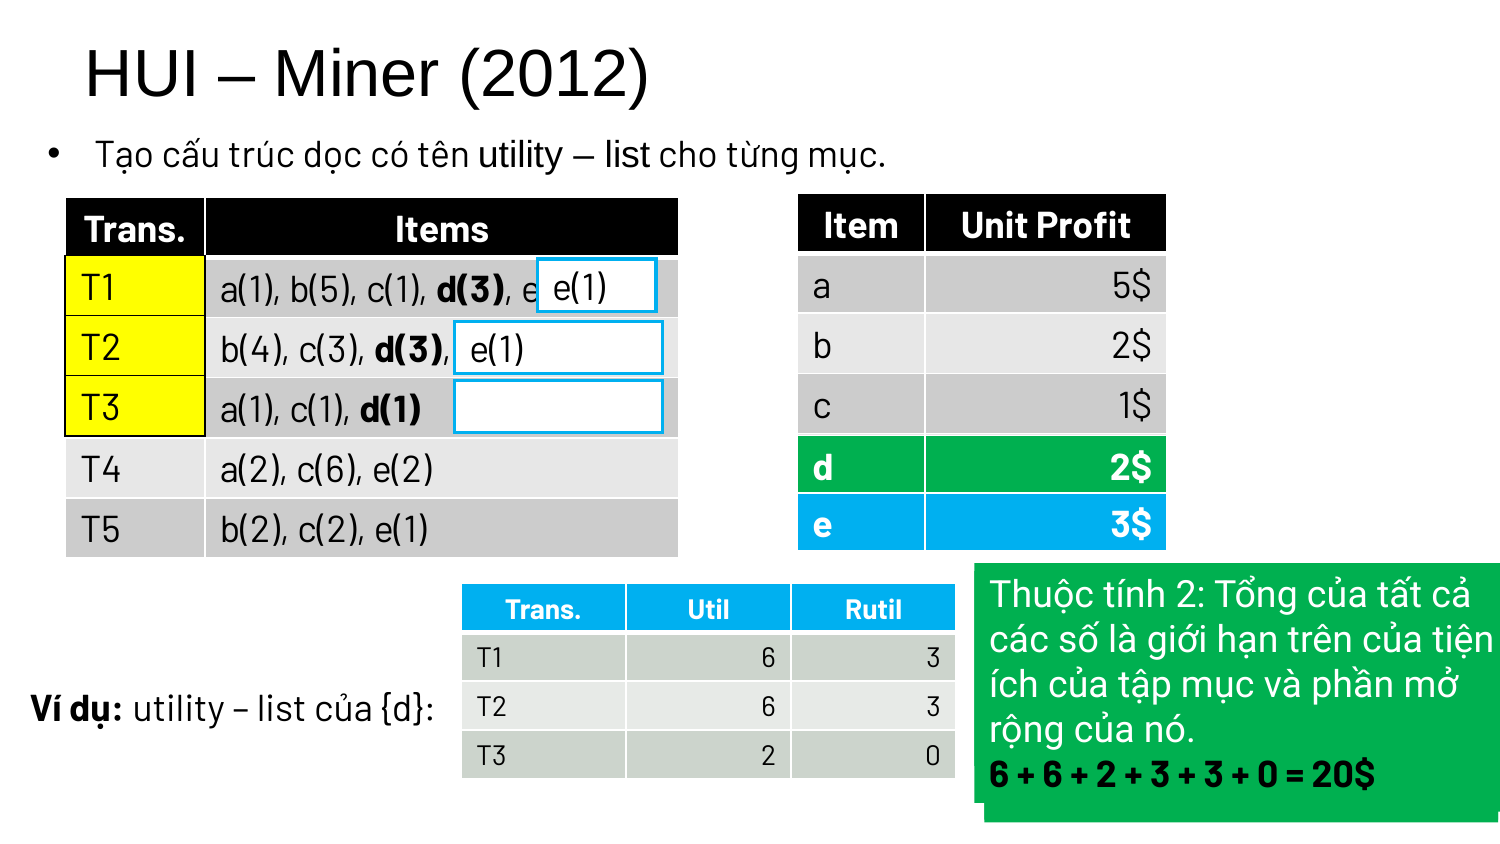

# HUI – Miner (2012)
Tạo cấu trúc dọc có tên utility – list cho từng mục.
| Item | Unit Profit |
| --- | --- |
| a | 5$ |
| b | 2$ |
| c | 1$ |
| d | 2$ |
| e | 3$ |
| Trans. | Items |
| --- | --- |
| T1 | a(1), b(5), c(1), d(3), e(1) |
| T2 | b(4), c(3), d(3), e(1) |
| T3 | a(1), c(1), d(1) |
| T4 | a(2), c(6), e(2) |
| T5 | b(2), c(2), e(1) |
| T1 |
| --- |
| T2 |
| T3 |
e(1)
e(1)

| d | 2$ |
| --- | --- |
| e | 3$ |
| --- | --- |
Thuộc tính 2: Tổng của tất cả các số là giới hạn trên của tiện ích của tập mục và phần mở rộng của nó.
6 + 6 + 2 + 3 + 3 + 0 = 20$

Cột thứ ba là tiện ích còn lại, tức là tiện ích của các item xuất hiện sau itemset.
Thuộc tính 1: Tổng của cột thứ hai cho biết tiện ích của tập mục.

u({d}) = 6 + 6 + 2 = 14$

| Trans. | Util | Rutil |
| --- | --- | --- |
| T1 | 6 | 3 |
| T2 | 6 | 3 |
| T3 | 2 | 0 |

Cột đầu tiên là danh sách các giao dịch liên quan đến tập mục.

Cột thứ hai là tiện ích của tập mục trong các giao dịch này.
Ví dụ: utility – list của {d}:
55